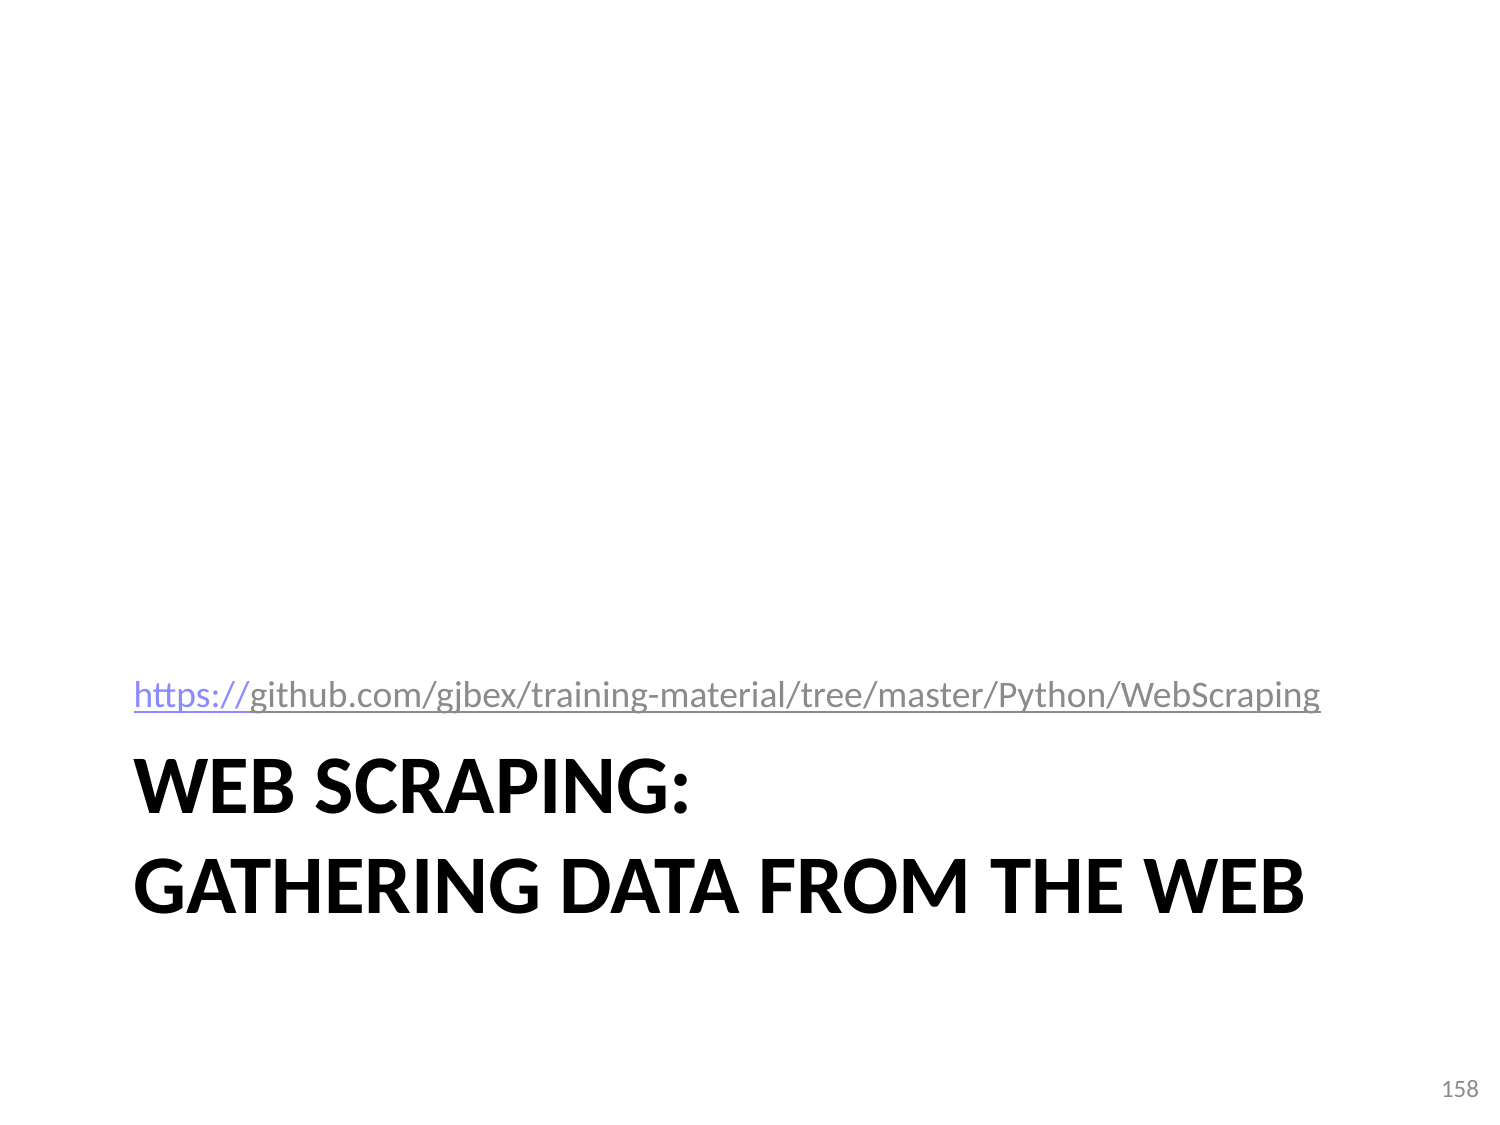

https://github.com/gjbex/training-material/tree/master/Python/WebScraping
# Web scraping: gathering data from the web
158